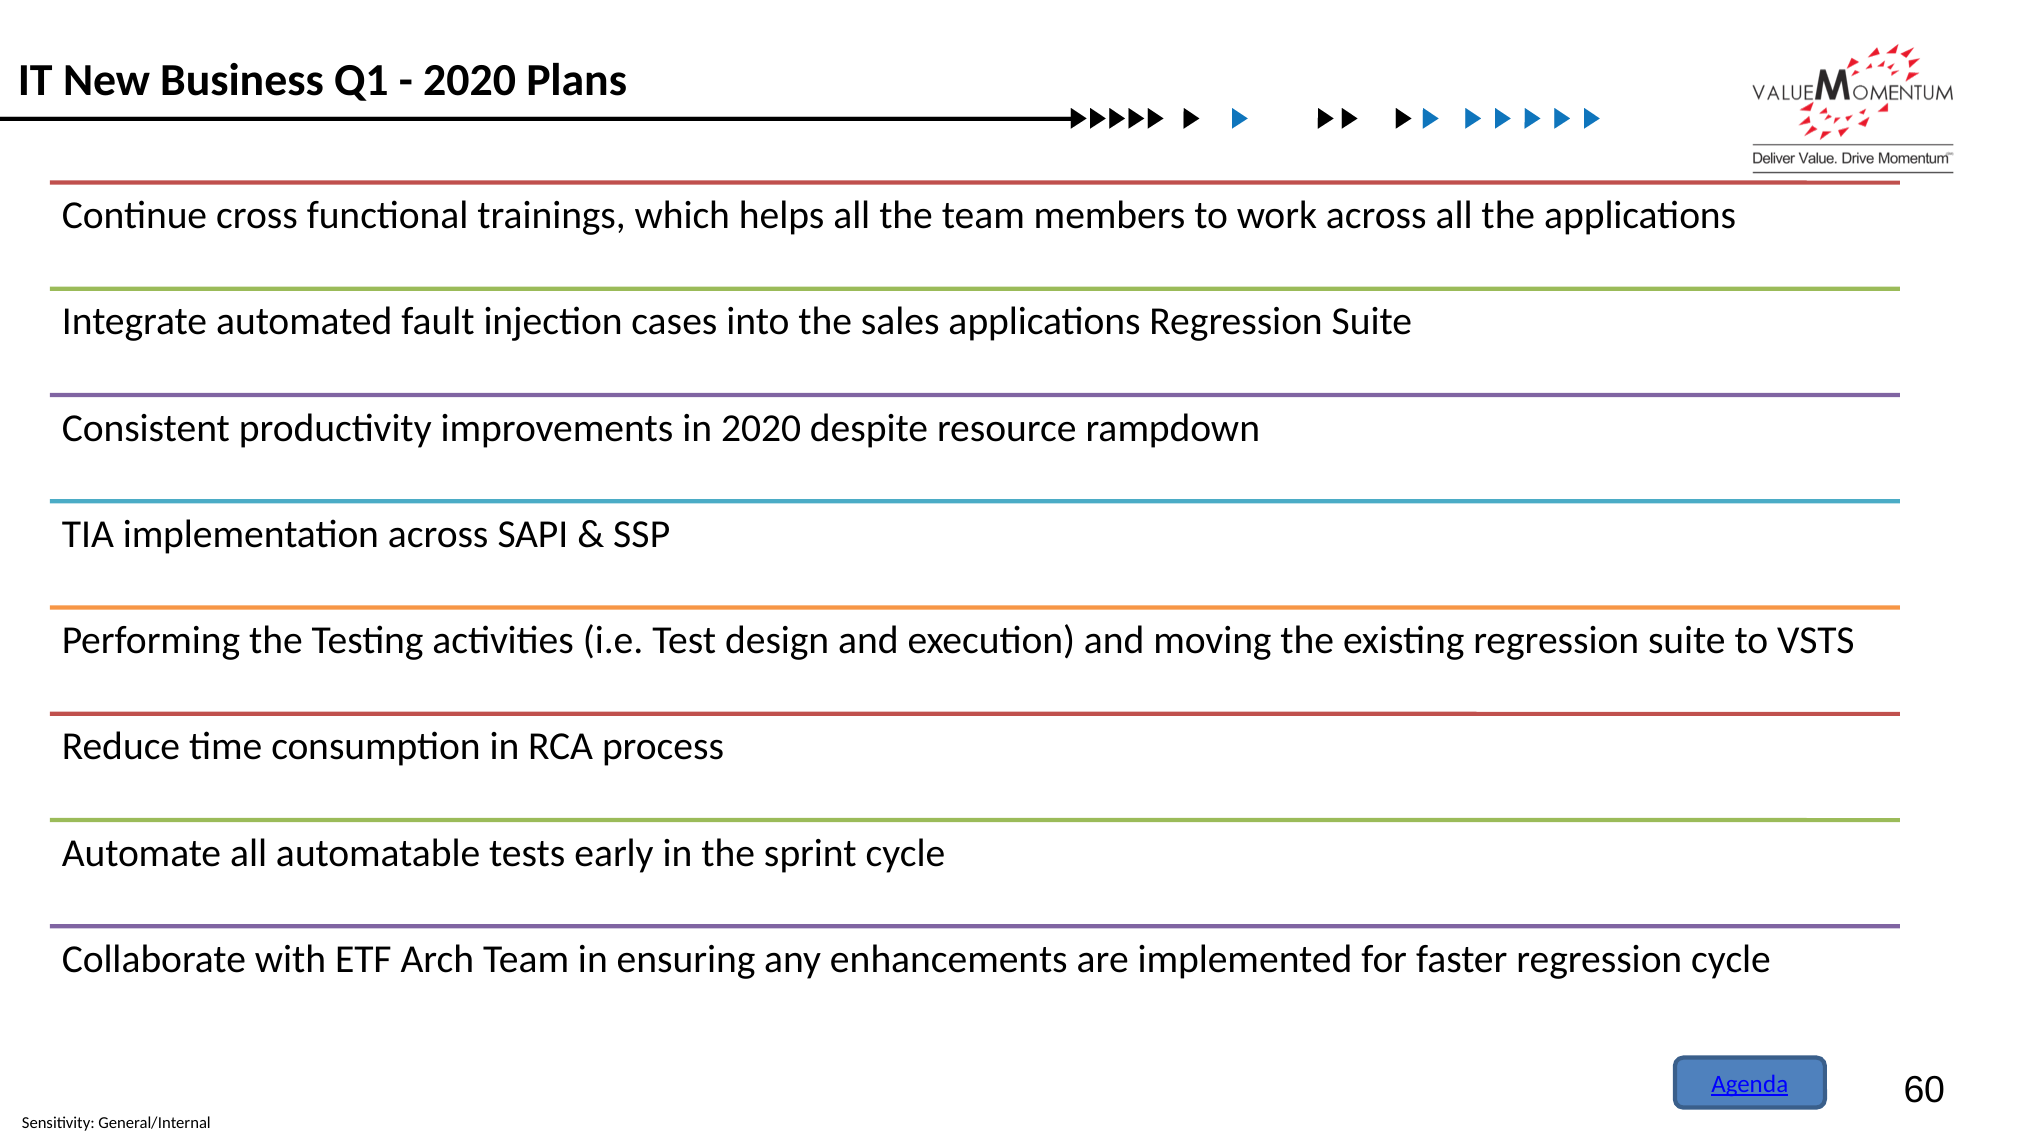

IT New Business Q1 - 2020 Plans
Continue cross functional trainings, which helps all the team members to work across all the applications
Integrate automated fault injection cases into the sales applications Regression Suite
Consistent productivity improvements in 2020 despite resource rampdown
TIA implementation across SAPI & SSP
Performing the Testing activities (i.e. Test design and execution) and moving the existing regression suite to VSTS
Reduce time consumption in RCA process
Automate all automatable tests early in the sprint cycle
Collaborate with ETF Arch Team in ensuring any enhancements are implemented for faster regression cycle
Agenda